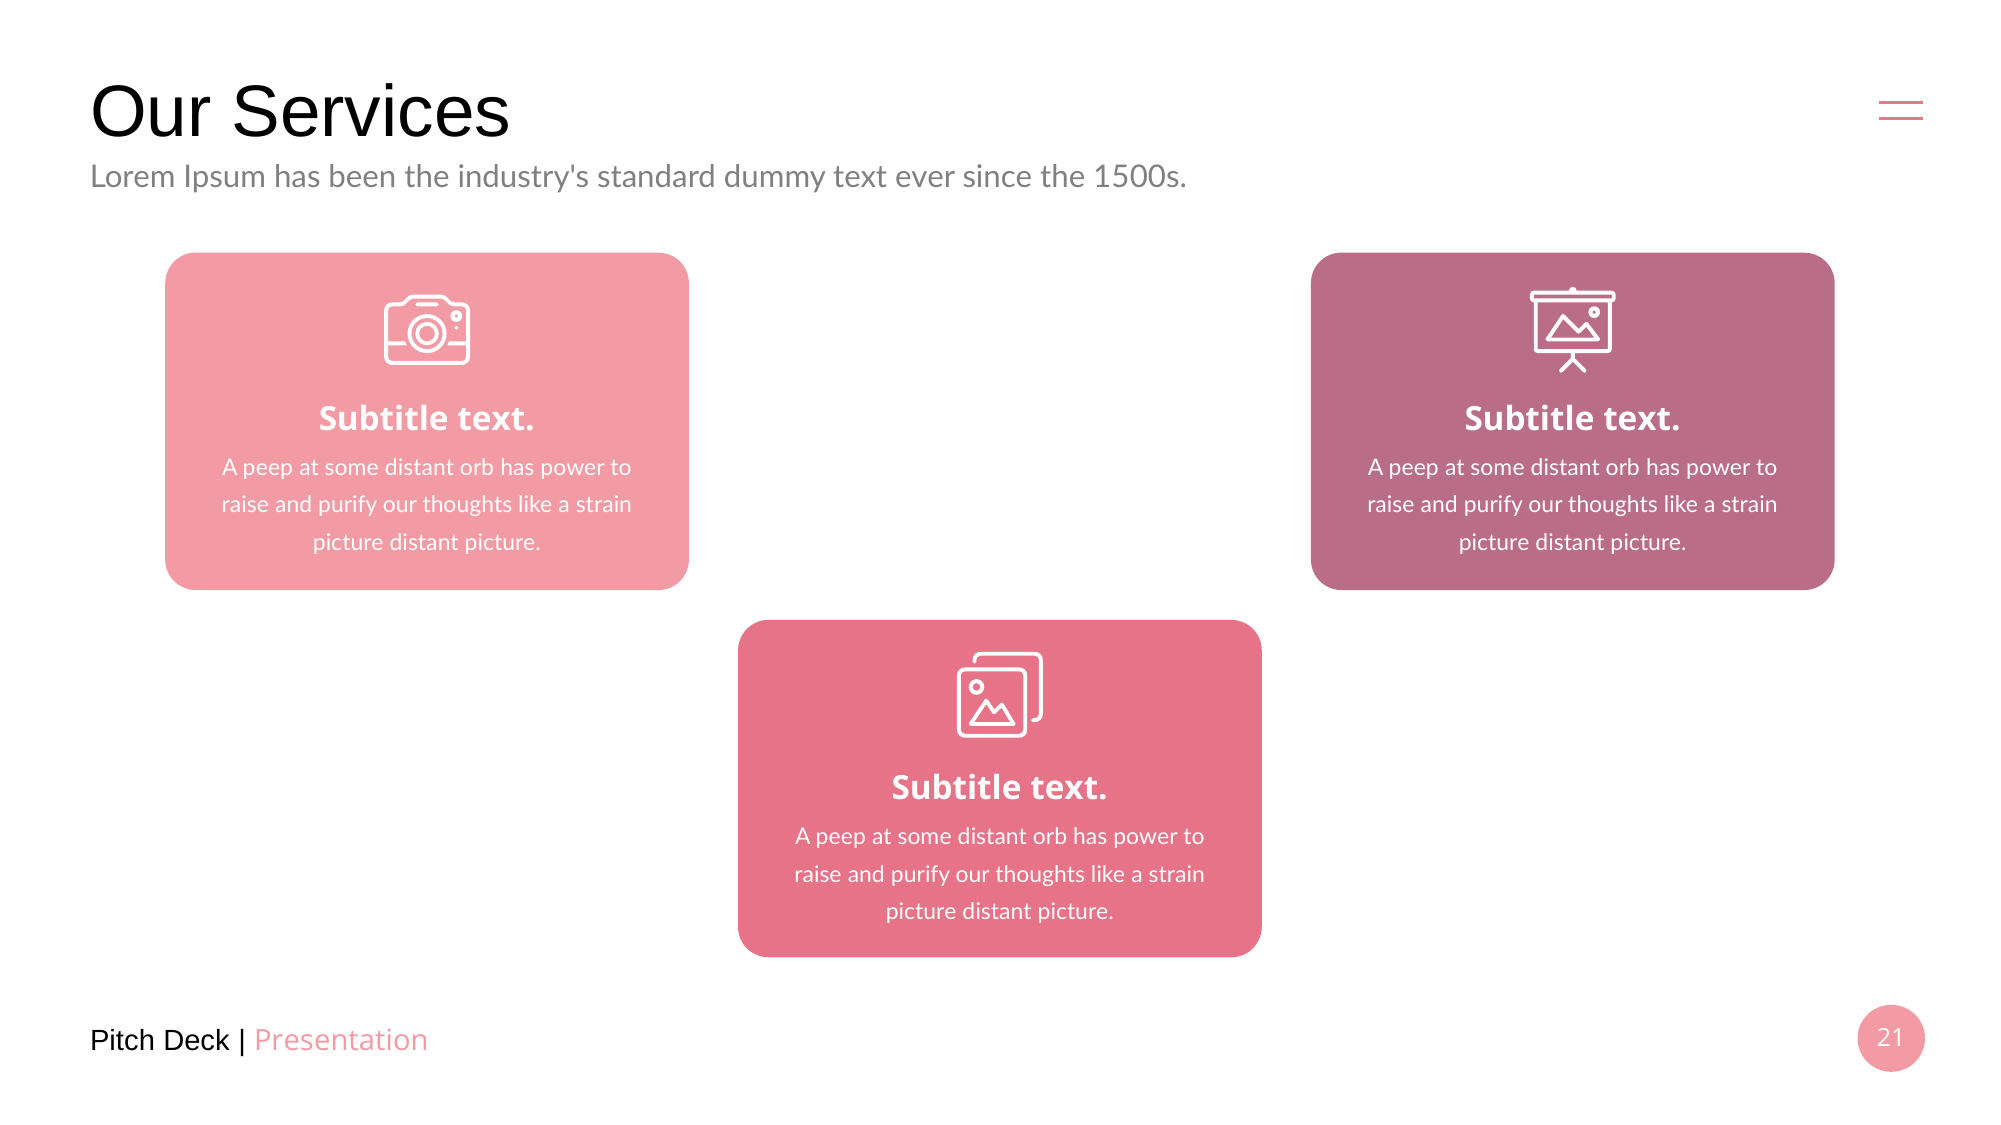

# Our Services
Lorem Ipsum has been the industry's standard dummy text ever since the 1500s.

Subtitle text.
Subtitle text.
A peep at some distant orb has power to raise and purify our thoughts like a strain picture distant picture.
A peep at some distant orb has power to raise and purify our thoughts like a strain picture distant picture.

Subtitle text.
A peep at some distant orb has power to raise and purify our thoughts like a strain picture distant picture.
Pitch Deck | Presentation
21